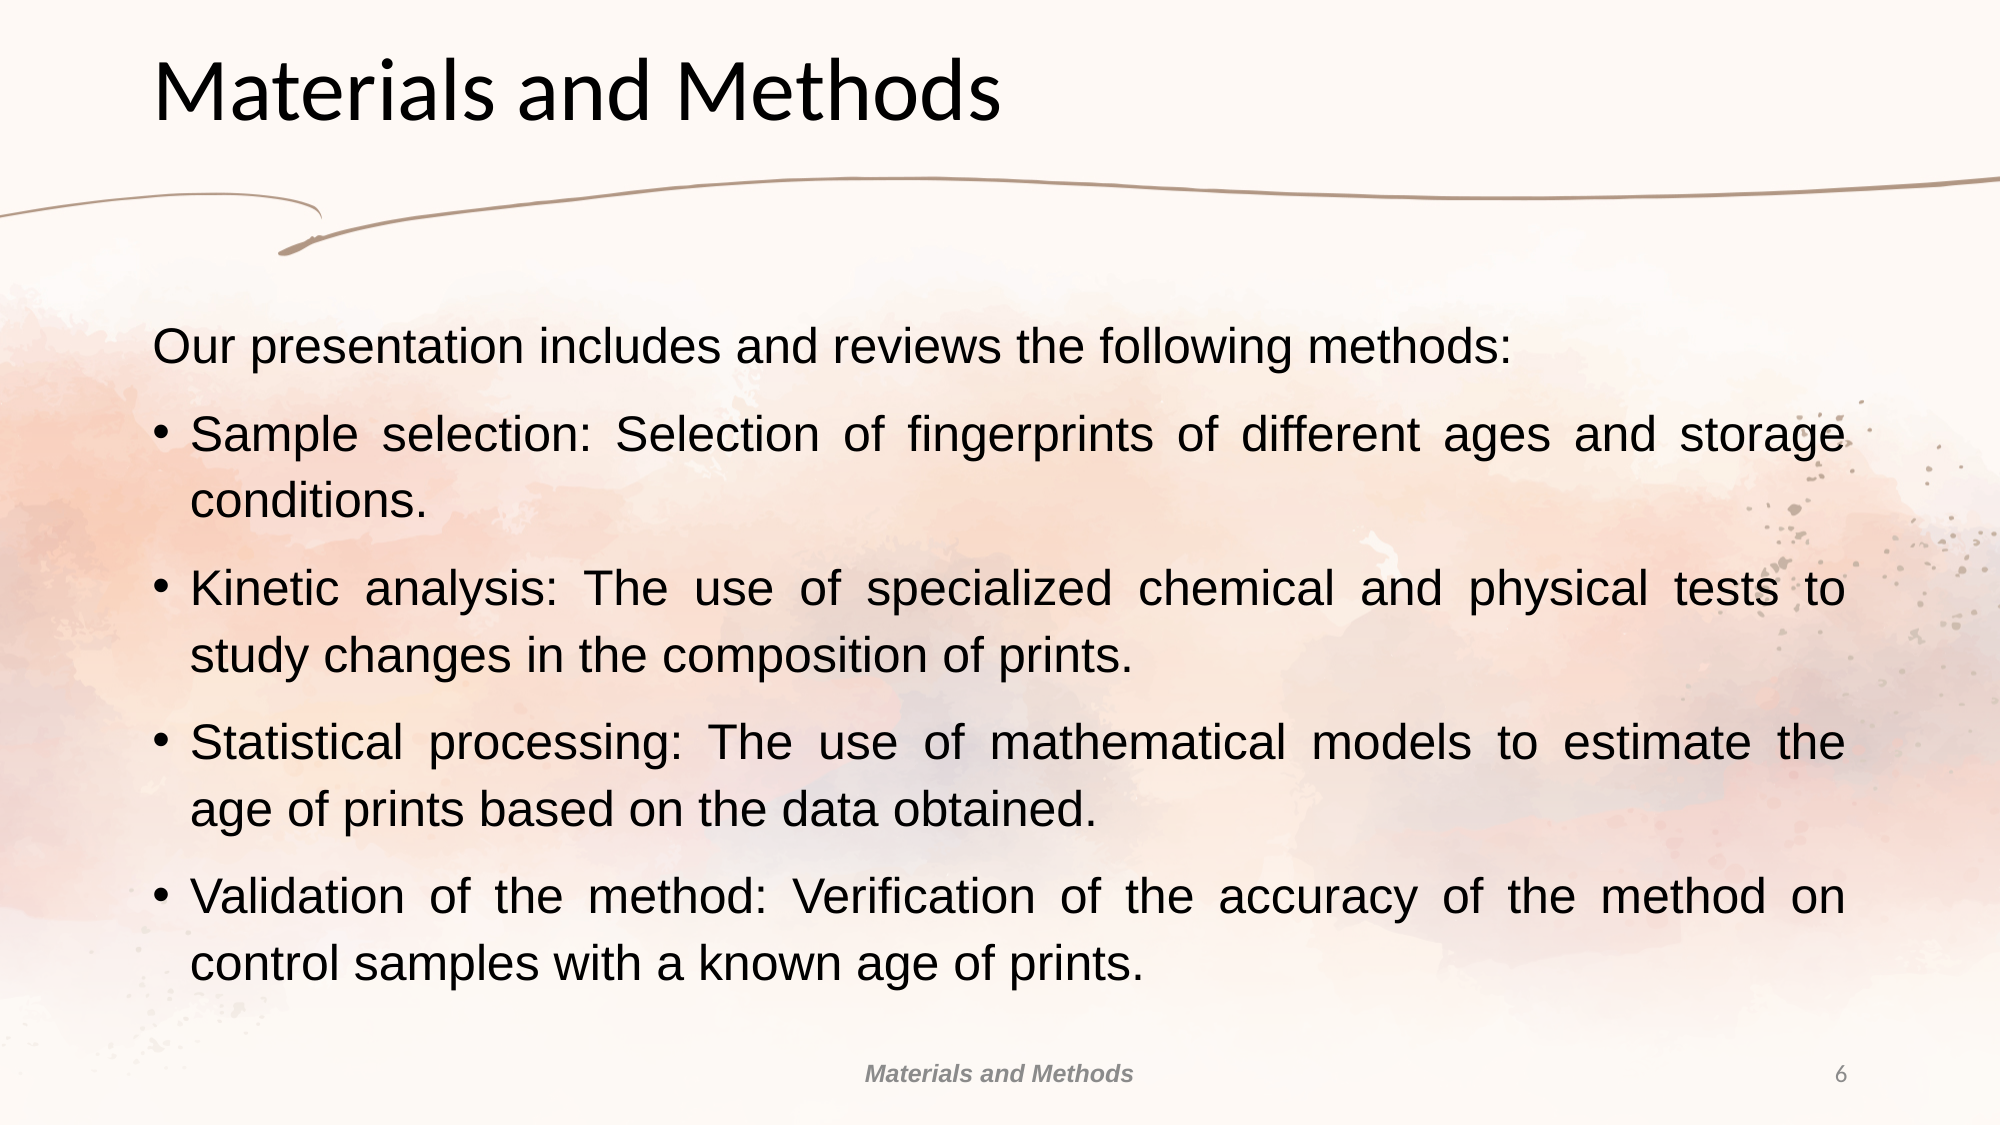

# Materials and Methods
Our presentation includes and reviews the following methods:
Sample selection: Selection of fingerprints of different ages and storage conditions.
Kinetic analysis: The use of specialized chemical and physical tests to study changes in the composition of prints.
Statistical processing: The use of mathematical models to estimate the age of prints based on the data obtained.
Validation of the method: Verification of the accuracy of the method on control samples with a known age of prints.
Materials and Methods
6